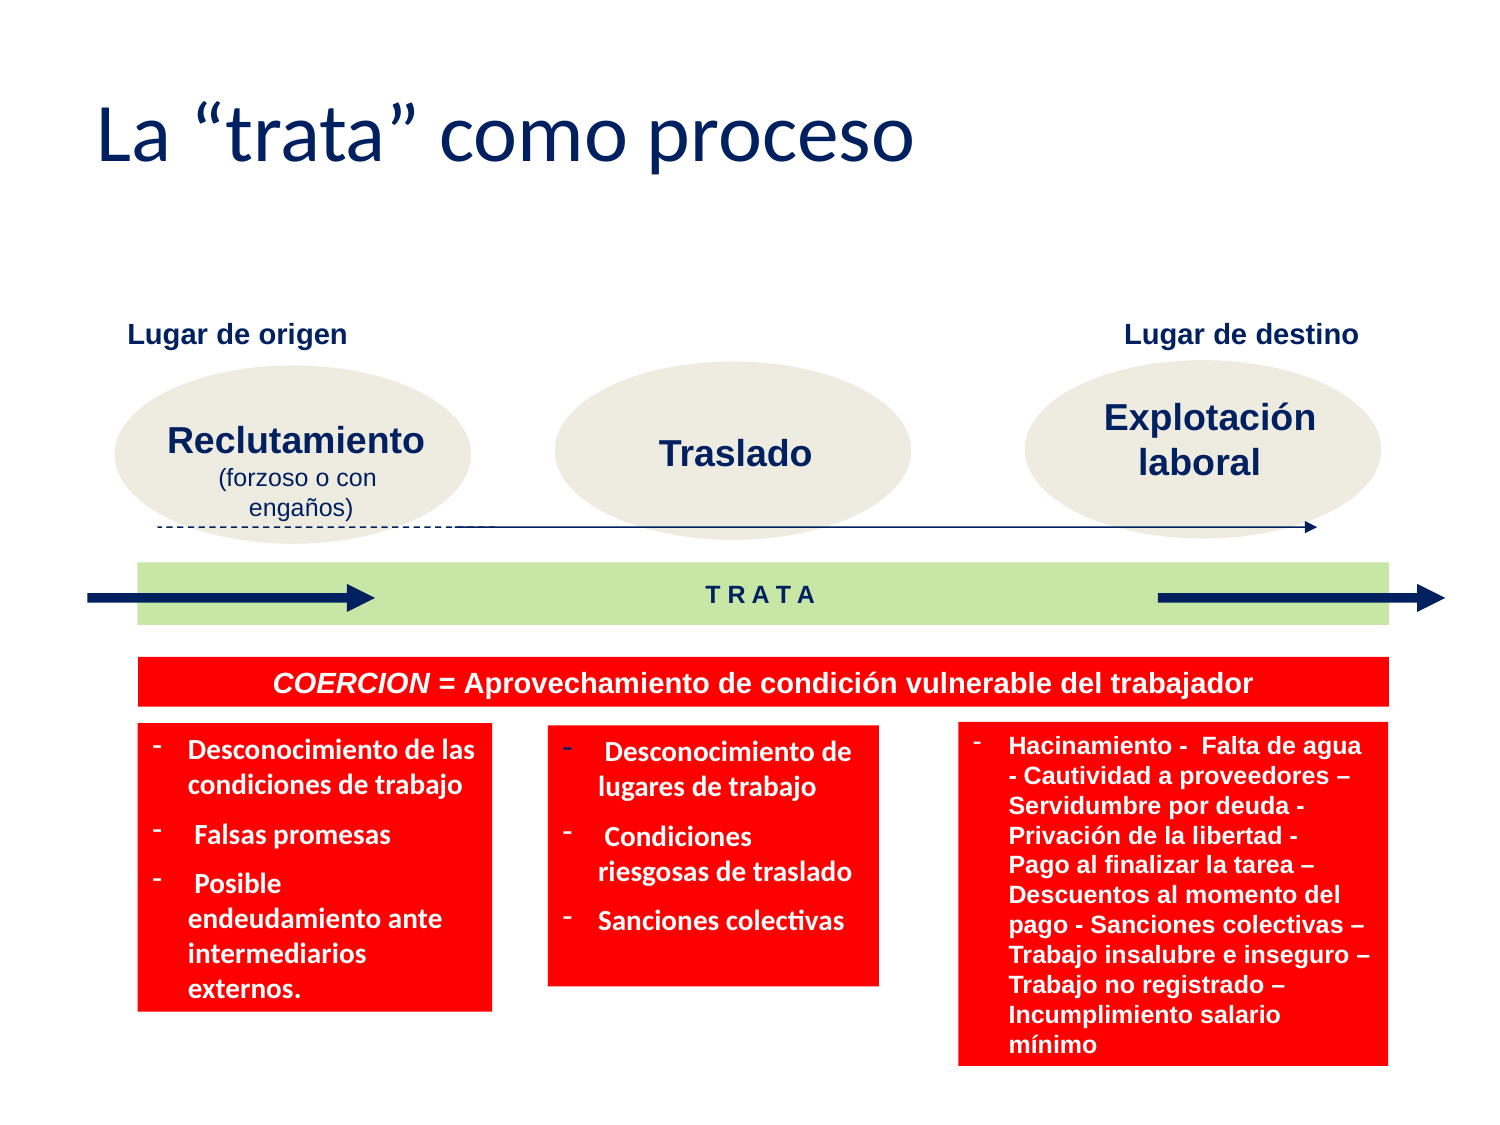

La “trata” como proceso

Lugar de origen
Lugar de destino

Explotación laboral

Reclutamiento
(forzoso o con
engaños)
Traslado

T R A T A

COERCION = Aprovechamiento de condición vulnerable del trabajador
Hacinamiento -  Falta de agua - Cautividad a proveedores – Servidumbre por deuda - Privación de la libertad -  Pago al finalizar la tarea – Descuentos al momento del pago - Sanciones colectivas – Trabajo insalubre e inseguro – Trabajo no registrado – Incumplimiento salario mínimo
Desconocimiento de las condiciones de trabajo
 Falsas promesas
 Posible endeudamiento ante intermediarios externos.
 Desconocimiento de lugares de trabajo
 Condiciones riesgosas de traslado
Sanciones colectivas